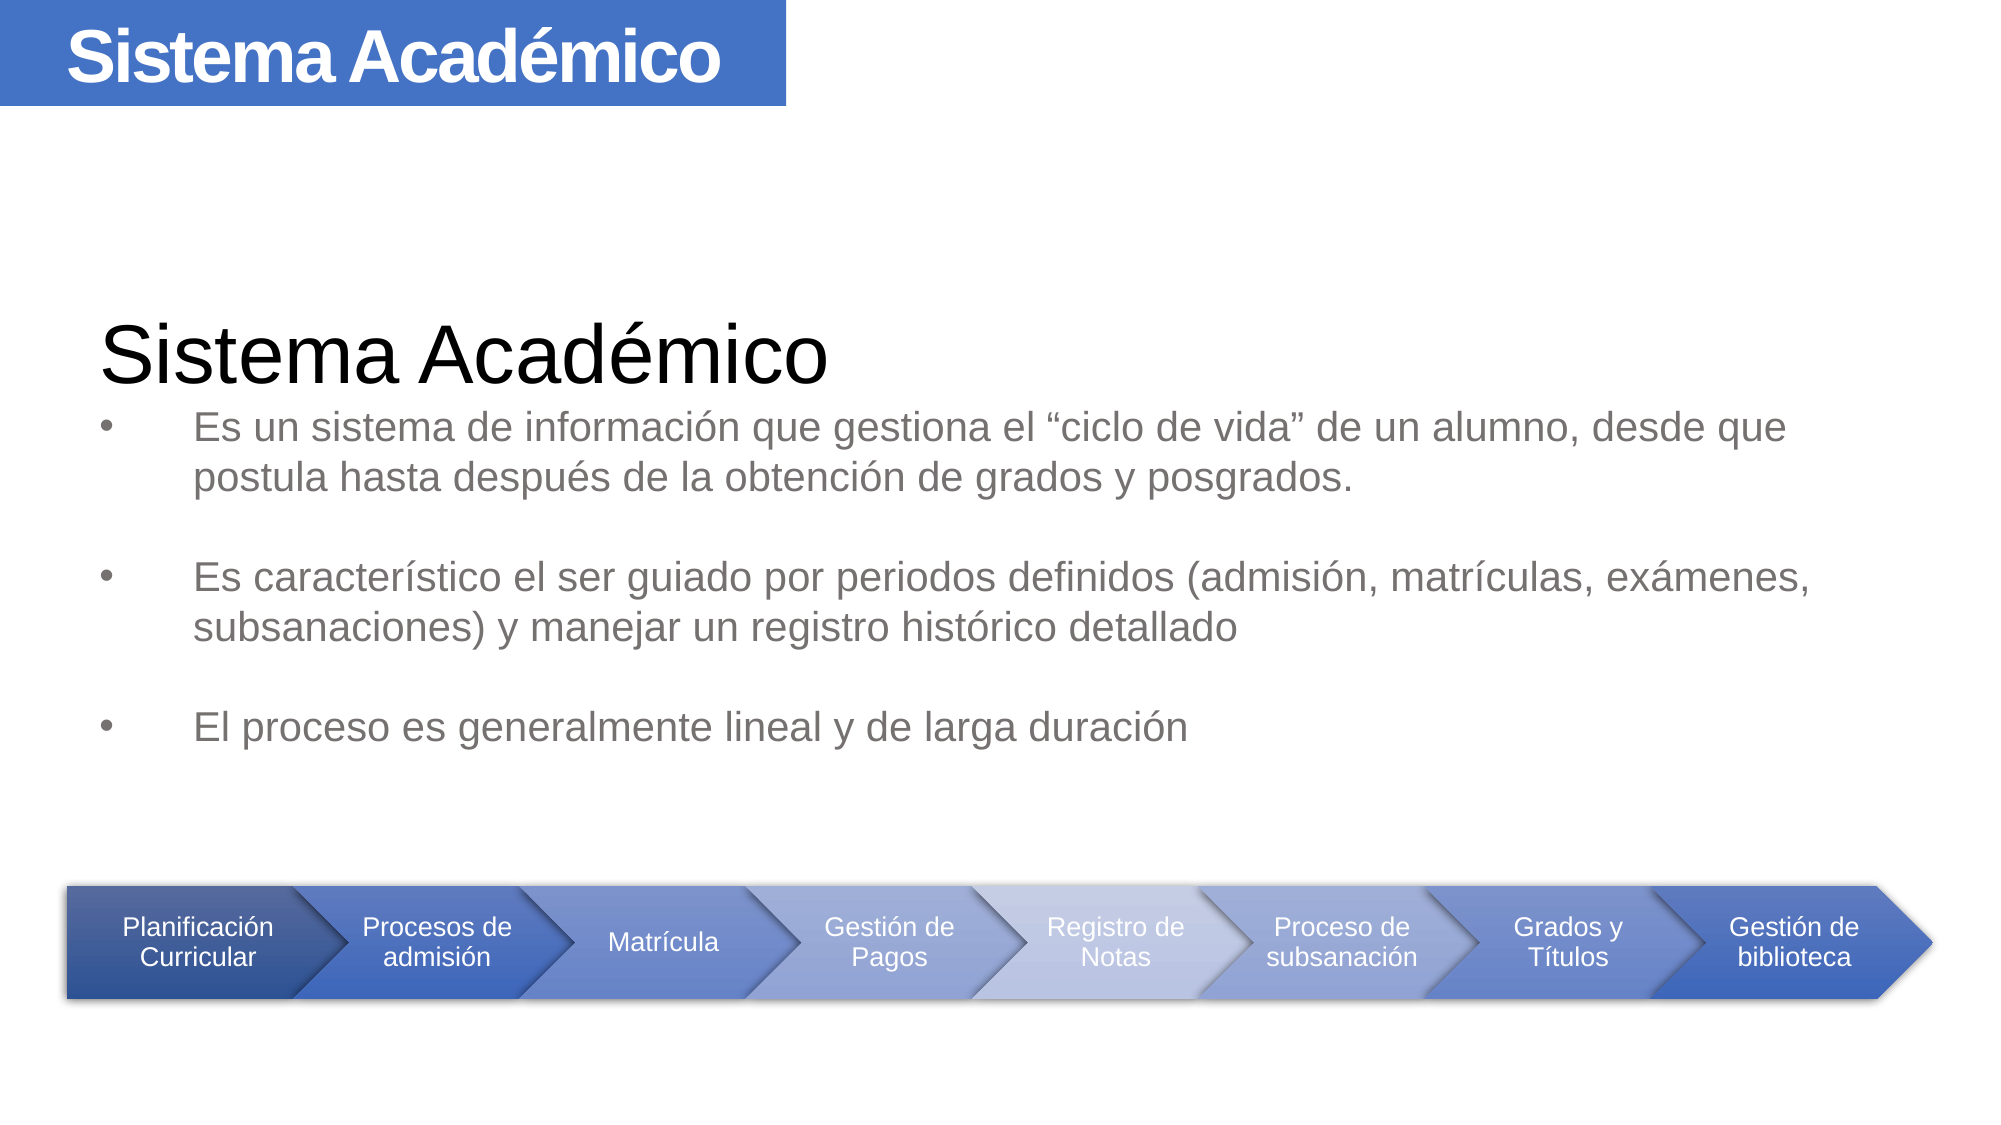

Sistema Académico
Sistema Académico
Es un sistema de información que gestiona el “ciclo de vida” de un alumno, desde que postula hasta después de la obtención de grados y posgrados.

Es característico el ser guiado por periodos definidos (admisión, matrículas, exámenes, subsanaciones) y manejar un registro histórico detallado

El proceso es generalmente lineal y de larga duración

Planificación Curricular
Procesos de admisión
Matrícula
Gestión de Pagos
Registro de Notas
Proceso de subsanación
Grados y Títulos
Gestión de biblioteca